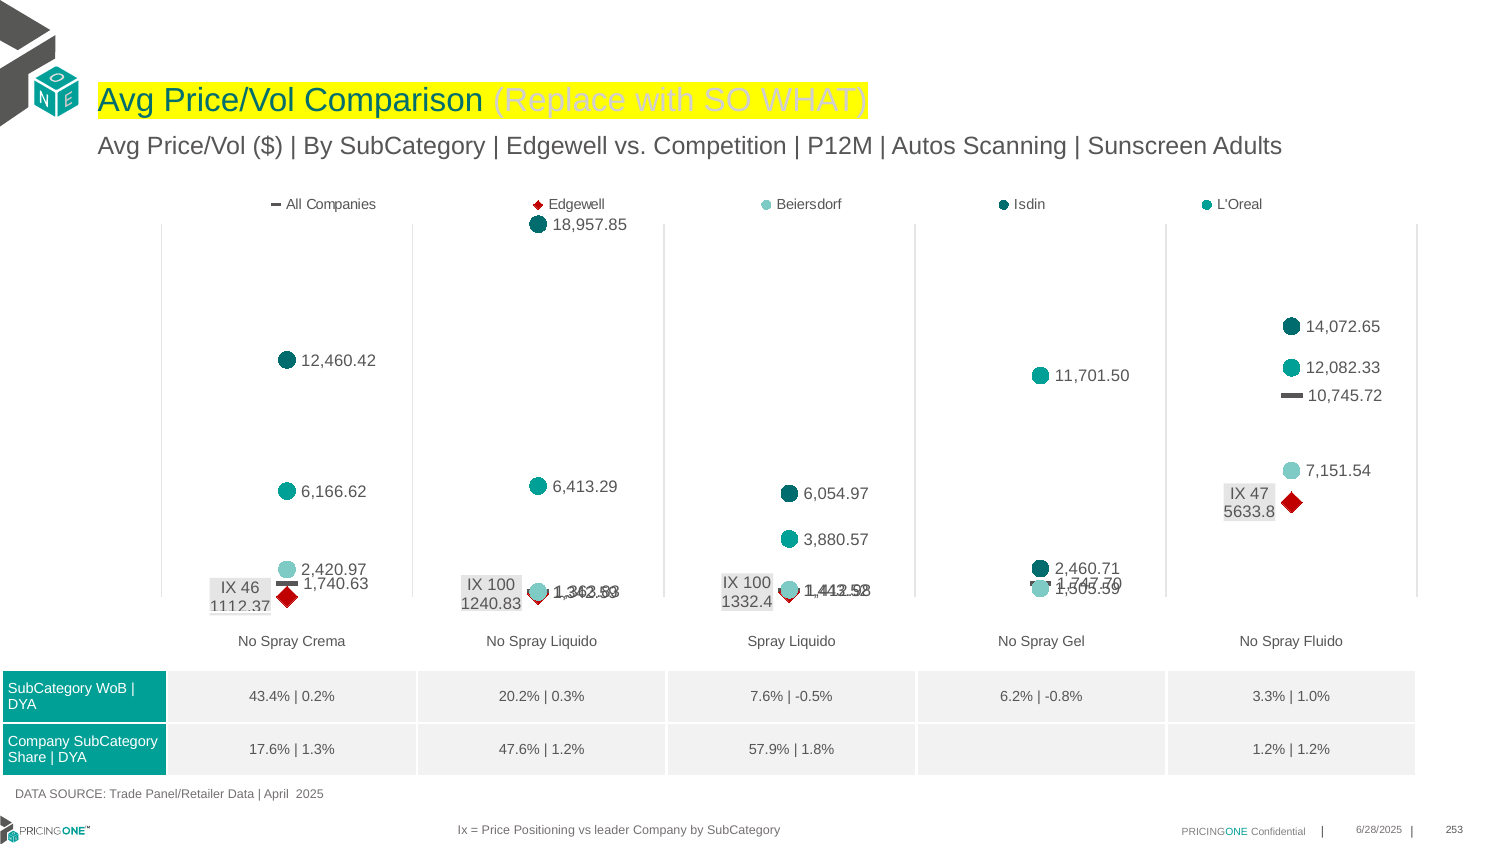

# Avg Price/Vol Comparison (Replace with SO WHAT)
Avg Price/Vol ($) | By SubCategory | Edgewell vs. Competition | P12M | Autos Scanning | Sunscreen Adults

### Chart

| Category | All Companies | Edgewell | Beiersdorf | Isdin | L'Oreal |
|---|---|---|---|---|---|
| IX 46 | 1740.63 | 1112.37 | 2420.97 | 12460.42 | 6166.62 |
| IX 100 | 1363.83 | 1240.83 | 1342.59 | 18957.85 | 6413.29 |
| IX 100 | 1412.98 | 1332.4 | 1443.52 | 6054.97 | 3880.57 |
| None | 1747.7 | None | 1505.59 | 2460.71 | 11701.5 |
| IX 47 | 10745.72 | 5633.8 | 7151.54 | 14072.65 | 12082.33 |
|  | No Spray Crema | No Spray Liquido | Spray Liquido | No Spray Gel | No Spray Fluido |
| --- | --- | --- | --- | --- | --- |
| SubCategory WoB | DYA | 43.4% | 0.2% | 20.2% | 0.3% | 7.6% | -0.5% | 6.2% | -0.8% | 3.3% | 1.0% |
| Company SubCategory Share | DYA | 17.6% | 1.3% | 47.6% | 1.2% | 57.9% | 1.8% |  | 1.2% | 1.2% |
DATA SOURCE: Trade Panel/Retailer Data | April  2025
Ix = Price Positioning vs leader Company by SubCategory
6/28/2025
253